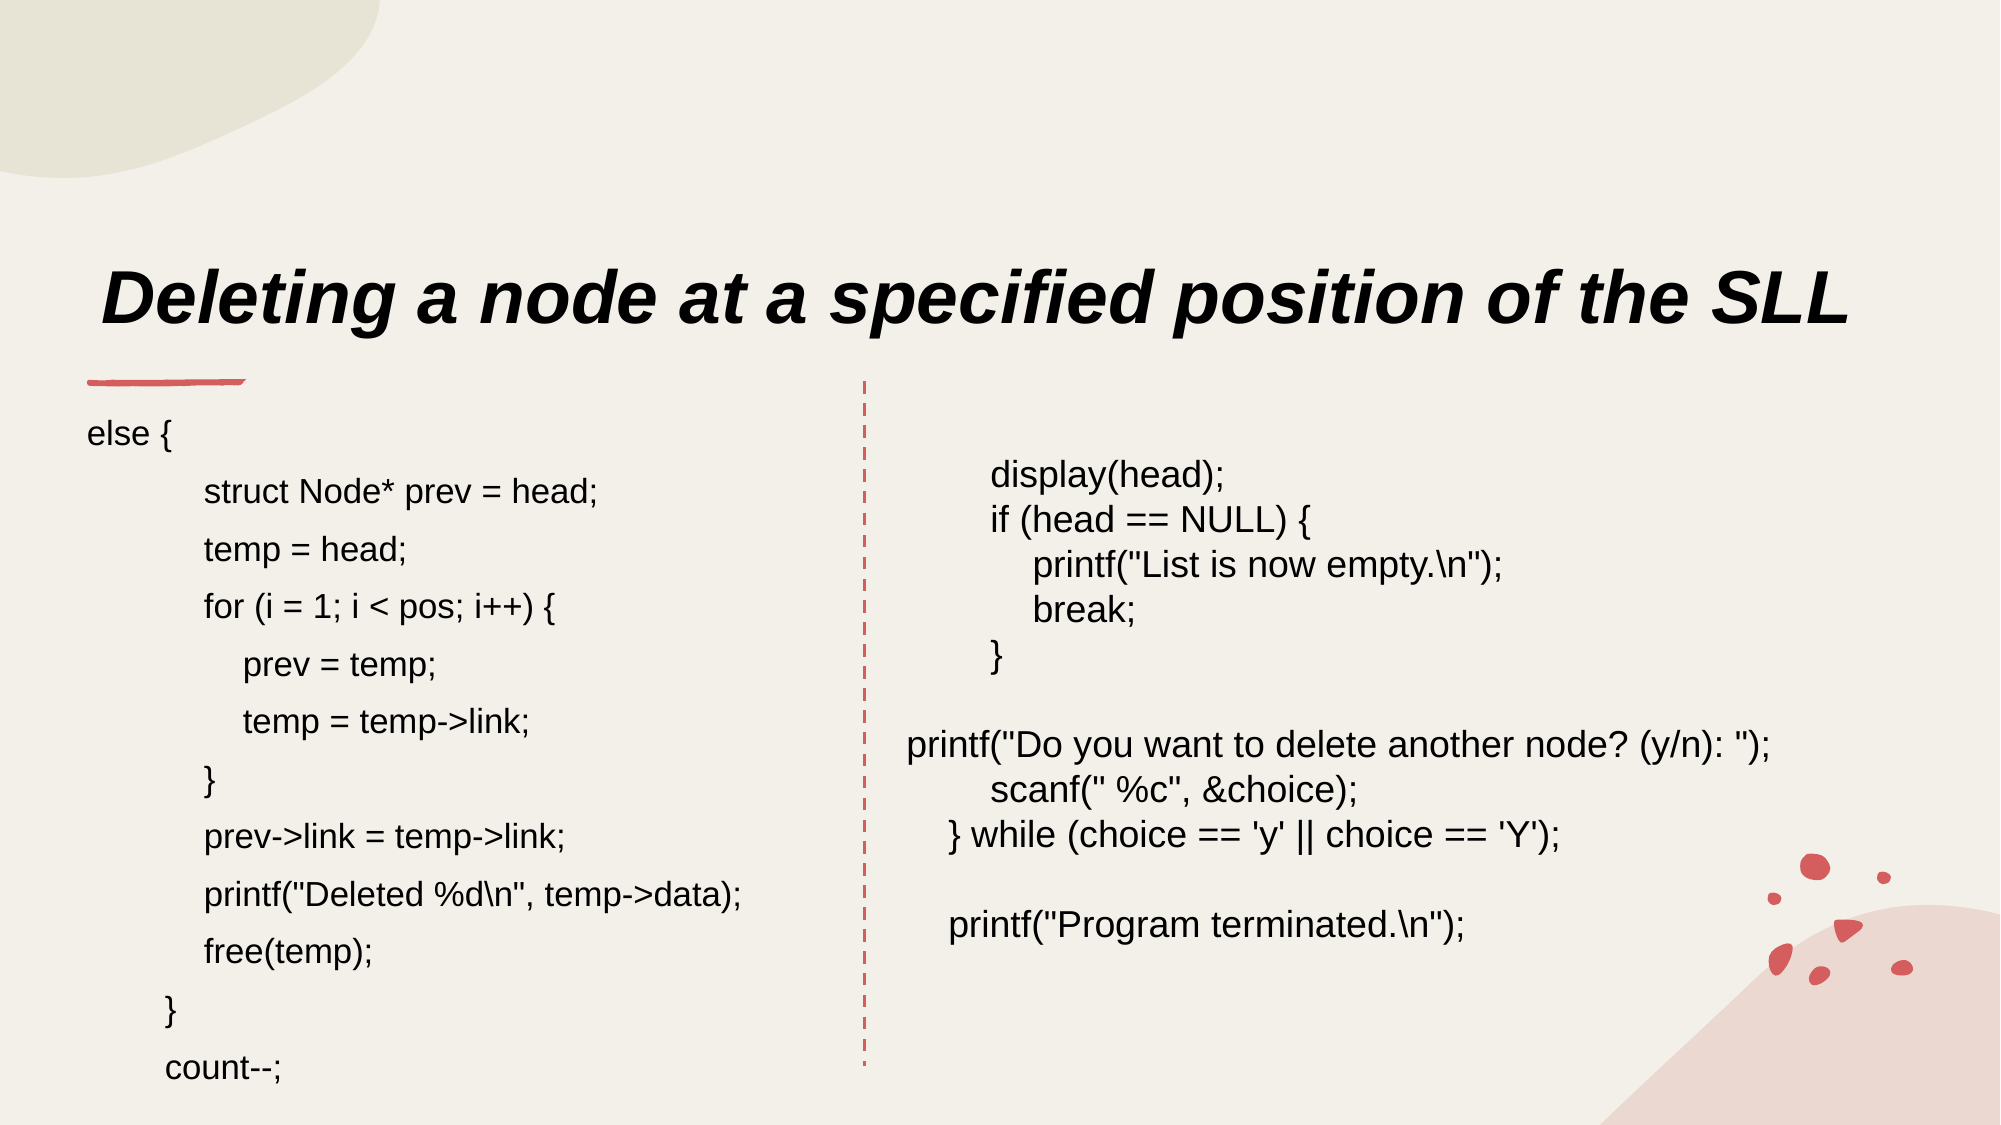

# Deleting a node at a specified position of the SLL
else {
            struct Node* prev = head;
            temp = head;
            for (i = 1; i < pos; i++) {
                prev = temp;
                temp = temp->link;
            }
            prev->link = temp->link;
            printf("Deleted %d\n", temp->data);
            free(temp);
        }
        count--;
        display(head);
        if (head == NULL) {
            printf("List is now empty.\n");
            break;
        }

printf("Do you want to delete another node? (y/n): ");
        scanf(" %c", &choice);
    } while (choice == 'y' || choice == 'Y');

    printf("Program terminated.\n");